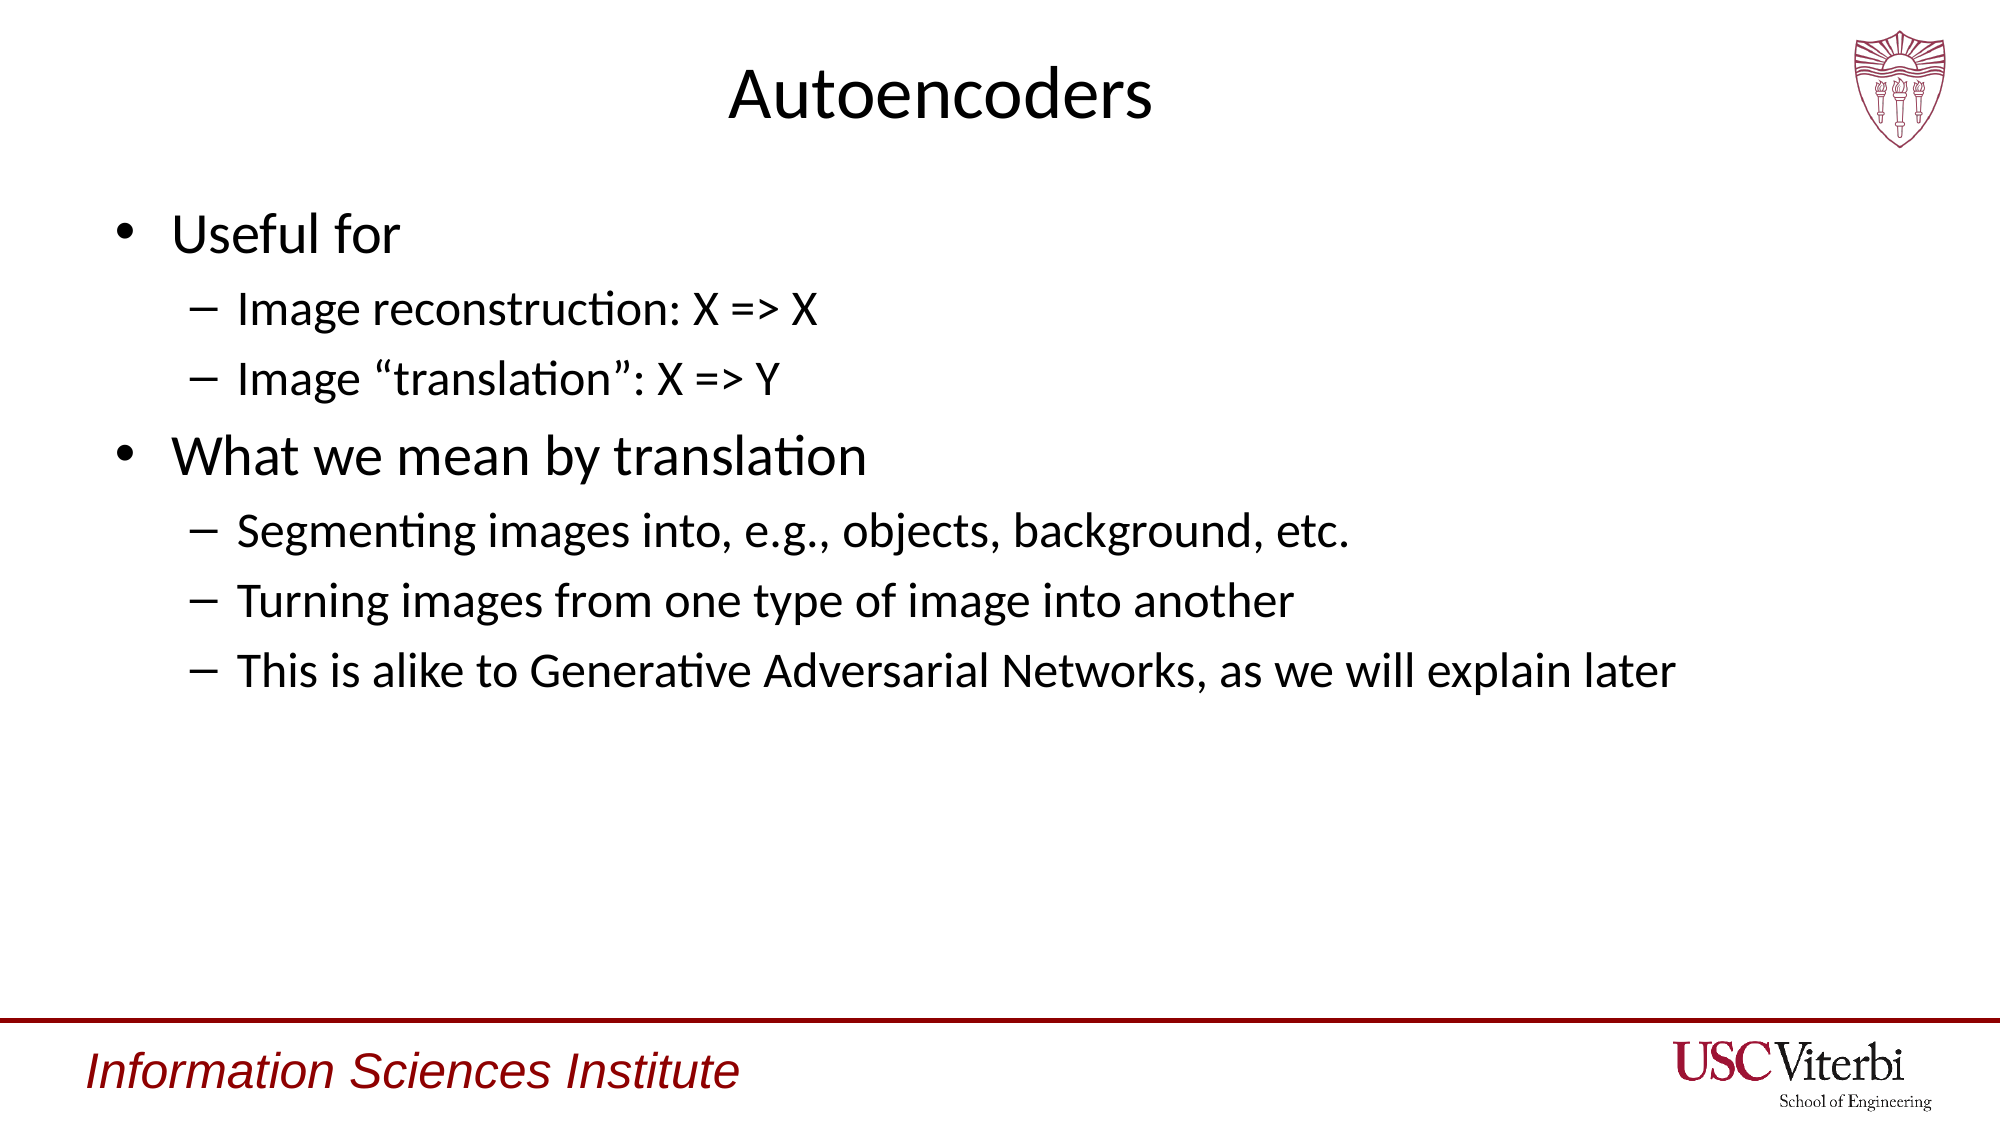

# Autoencoders
Useful for
Image reconstruction: X => X
Image “translation”: X => Y
What we mean by translation
Segmenting images into, e.g., objects, background, etc.
Turning images from one type of image into another
This is alike to Generative Adversarial Networks, as we will explain later